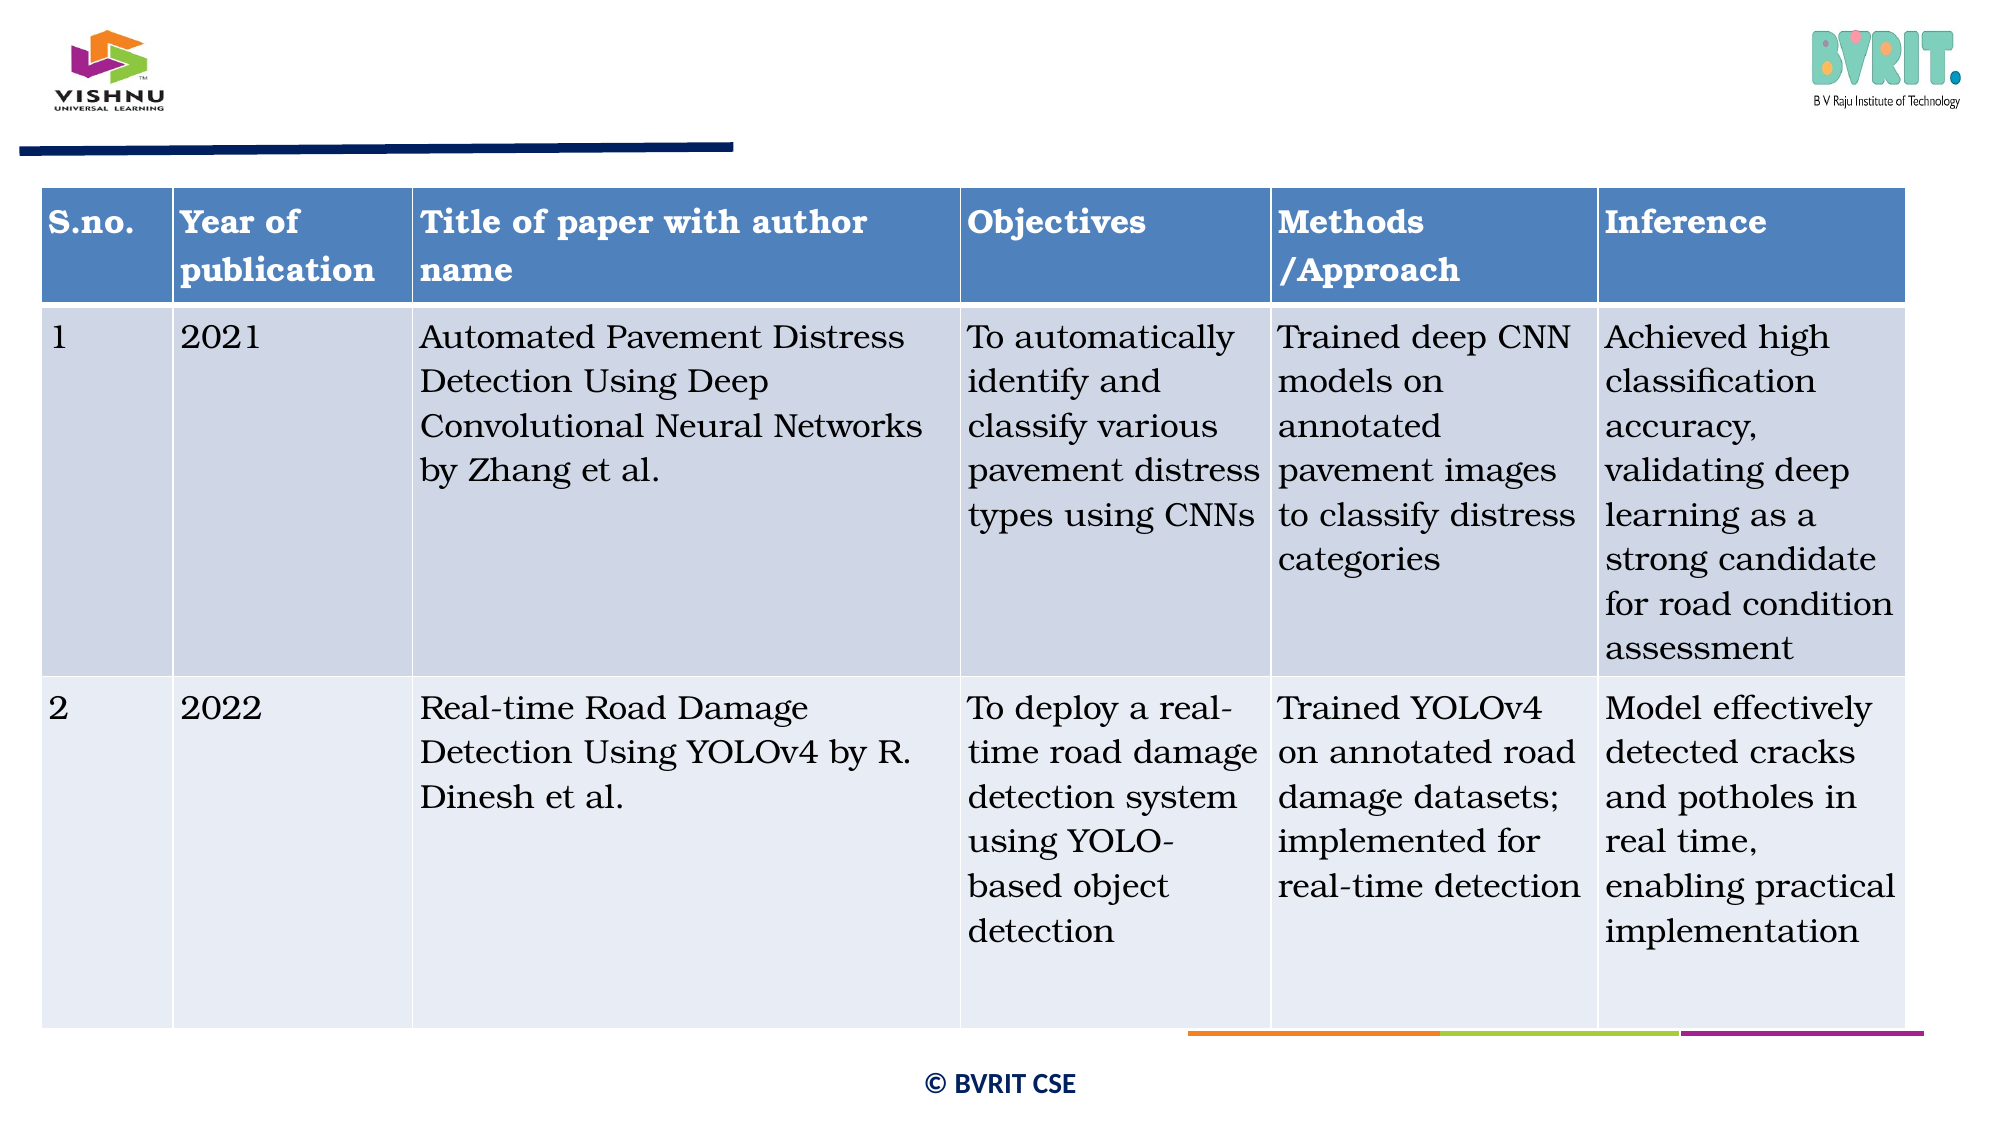

| S.no. | Year of publication | Title of paper with author name | Objectives | Methods /Approach | Inference |
| --- | --- | --- | --- | --- | --- |
| 1 | 2021 | Automated Pavement Distress Detection Using Deep Convolutional Neural Networks by Zhang et al. | To automatically identify and classify various pavement distress types using CNNs | Trained deep CNN models on annotated pavement images to classify distress categories | Achieved high classification accuracy, validating deep learning as a strong candidate for road condition assessment |
| 2 | 2022 | Real-time Road Damage Detection Using YOLOv4 by R. Dinesh et al. | To deploy a real-time road damage detection system using YOLO-based object detection | Trained YOLOv4 on annotated road damage datasets; implemented for real-time detection | Model effectively detected cracks and potholes in real time, enabling practical implementation |
# LITERATURE REVIEW
7
© BVRIT CSE